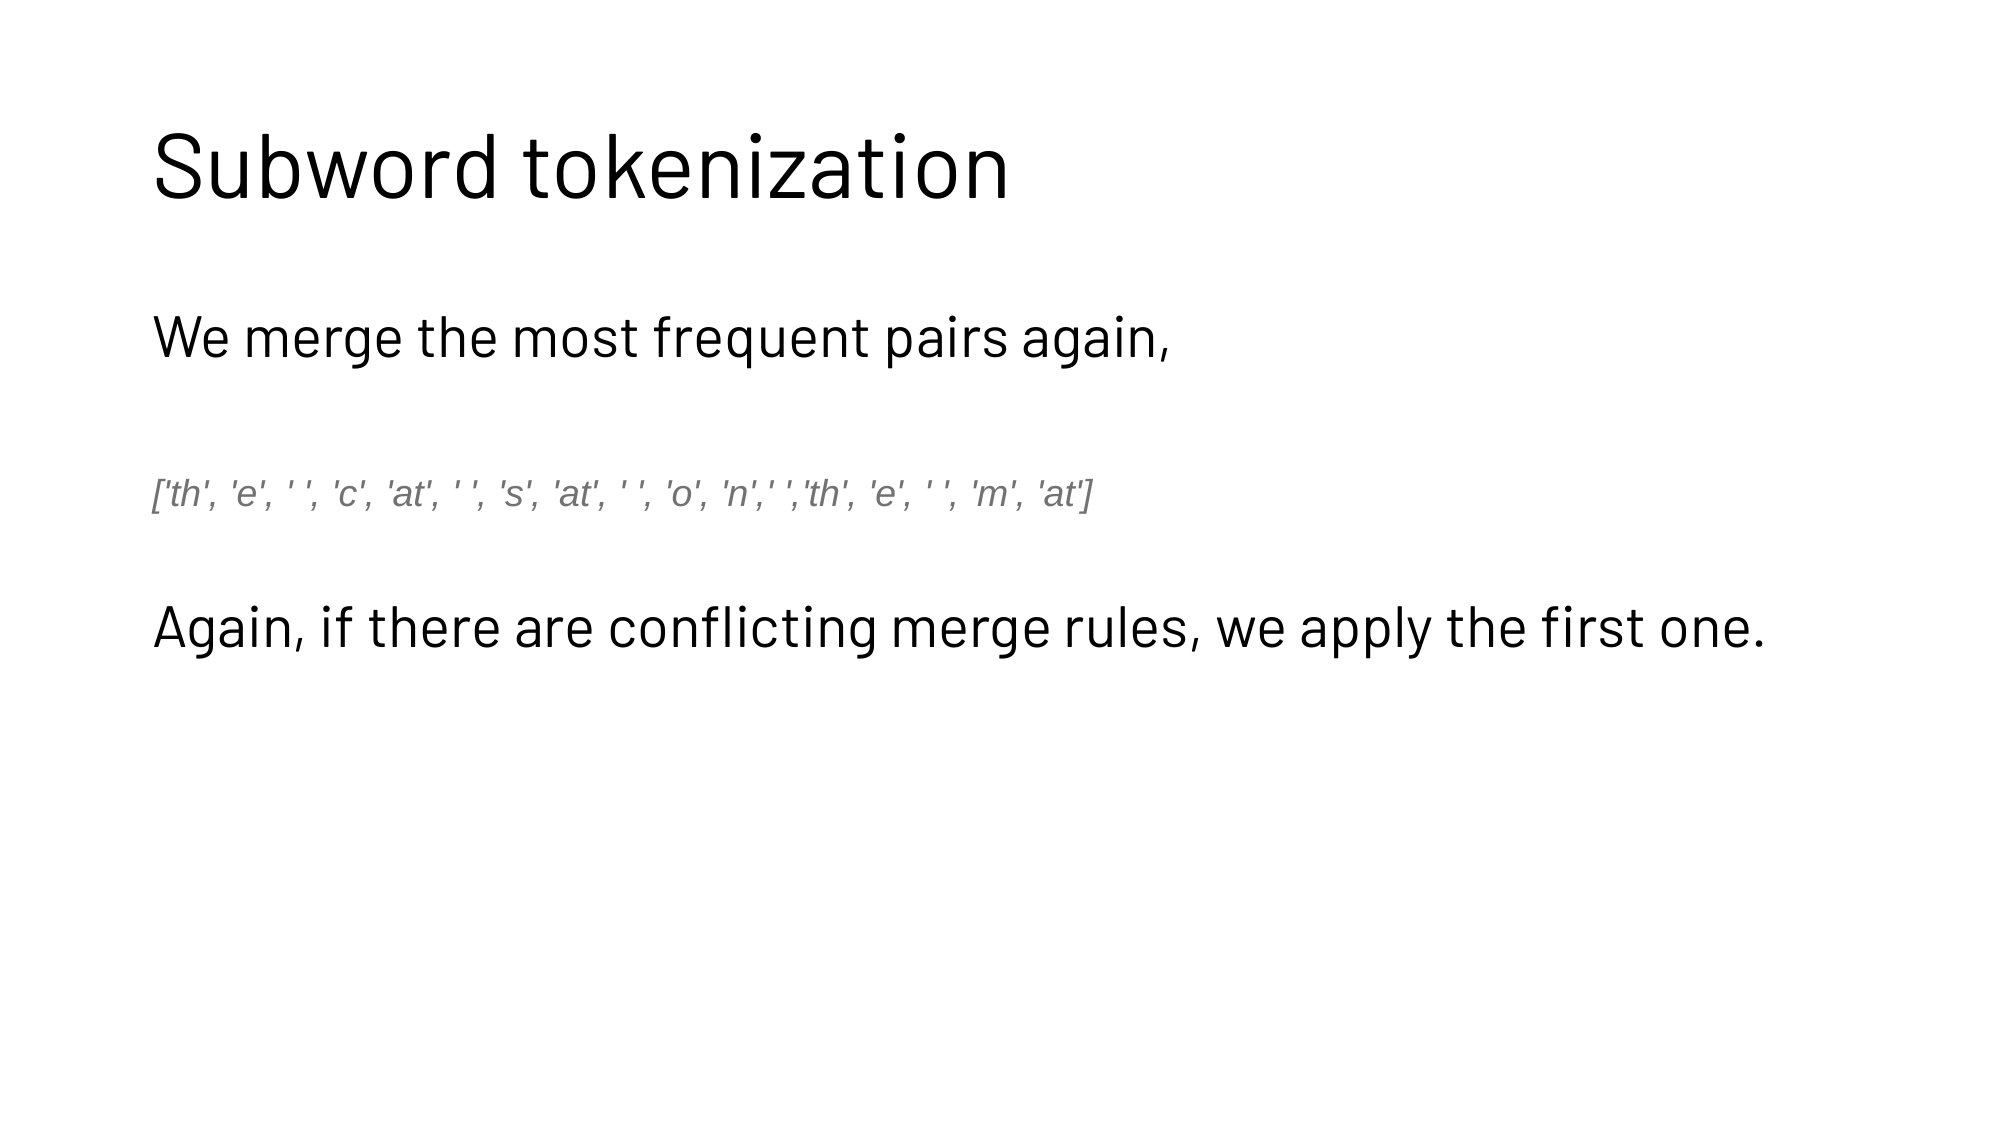

# Subword tokenization
We merge the most frequent pairs again,

['th', 'e', ' ', 'c', 'at', ' ', 's', 'at', ' ', 'o', 'n',' ','th', 'e', ' ', 'm', 'at']

Again, if there are conflicting merge rules, we apply the first one.